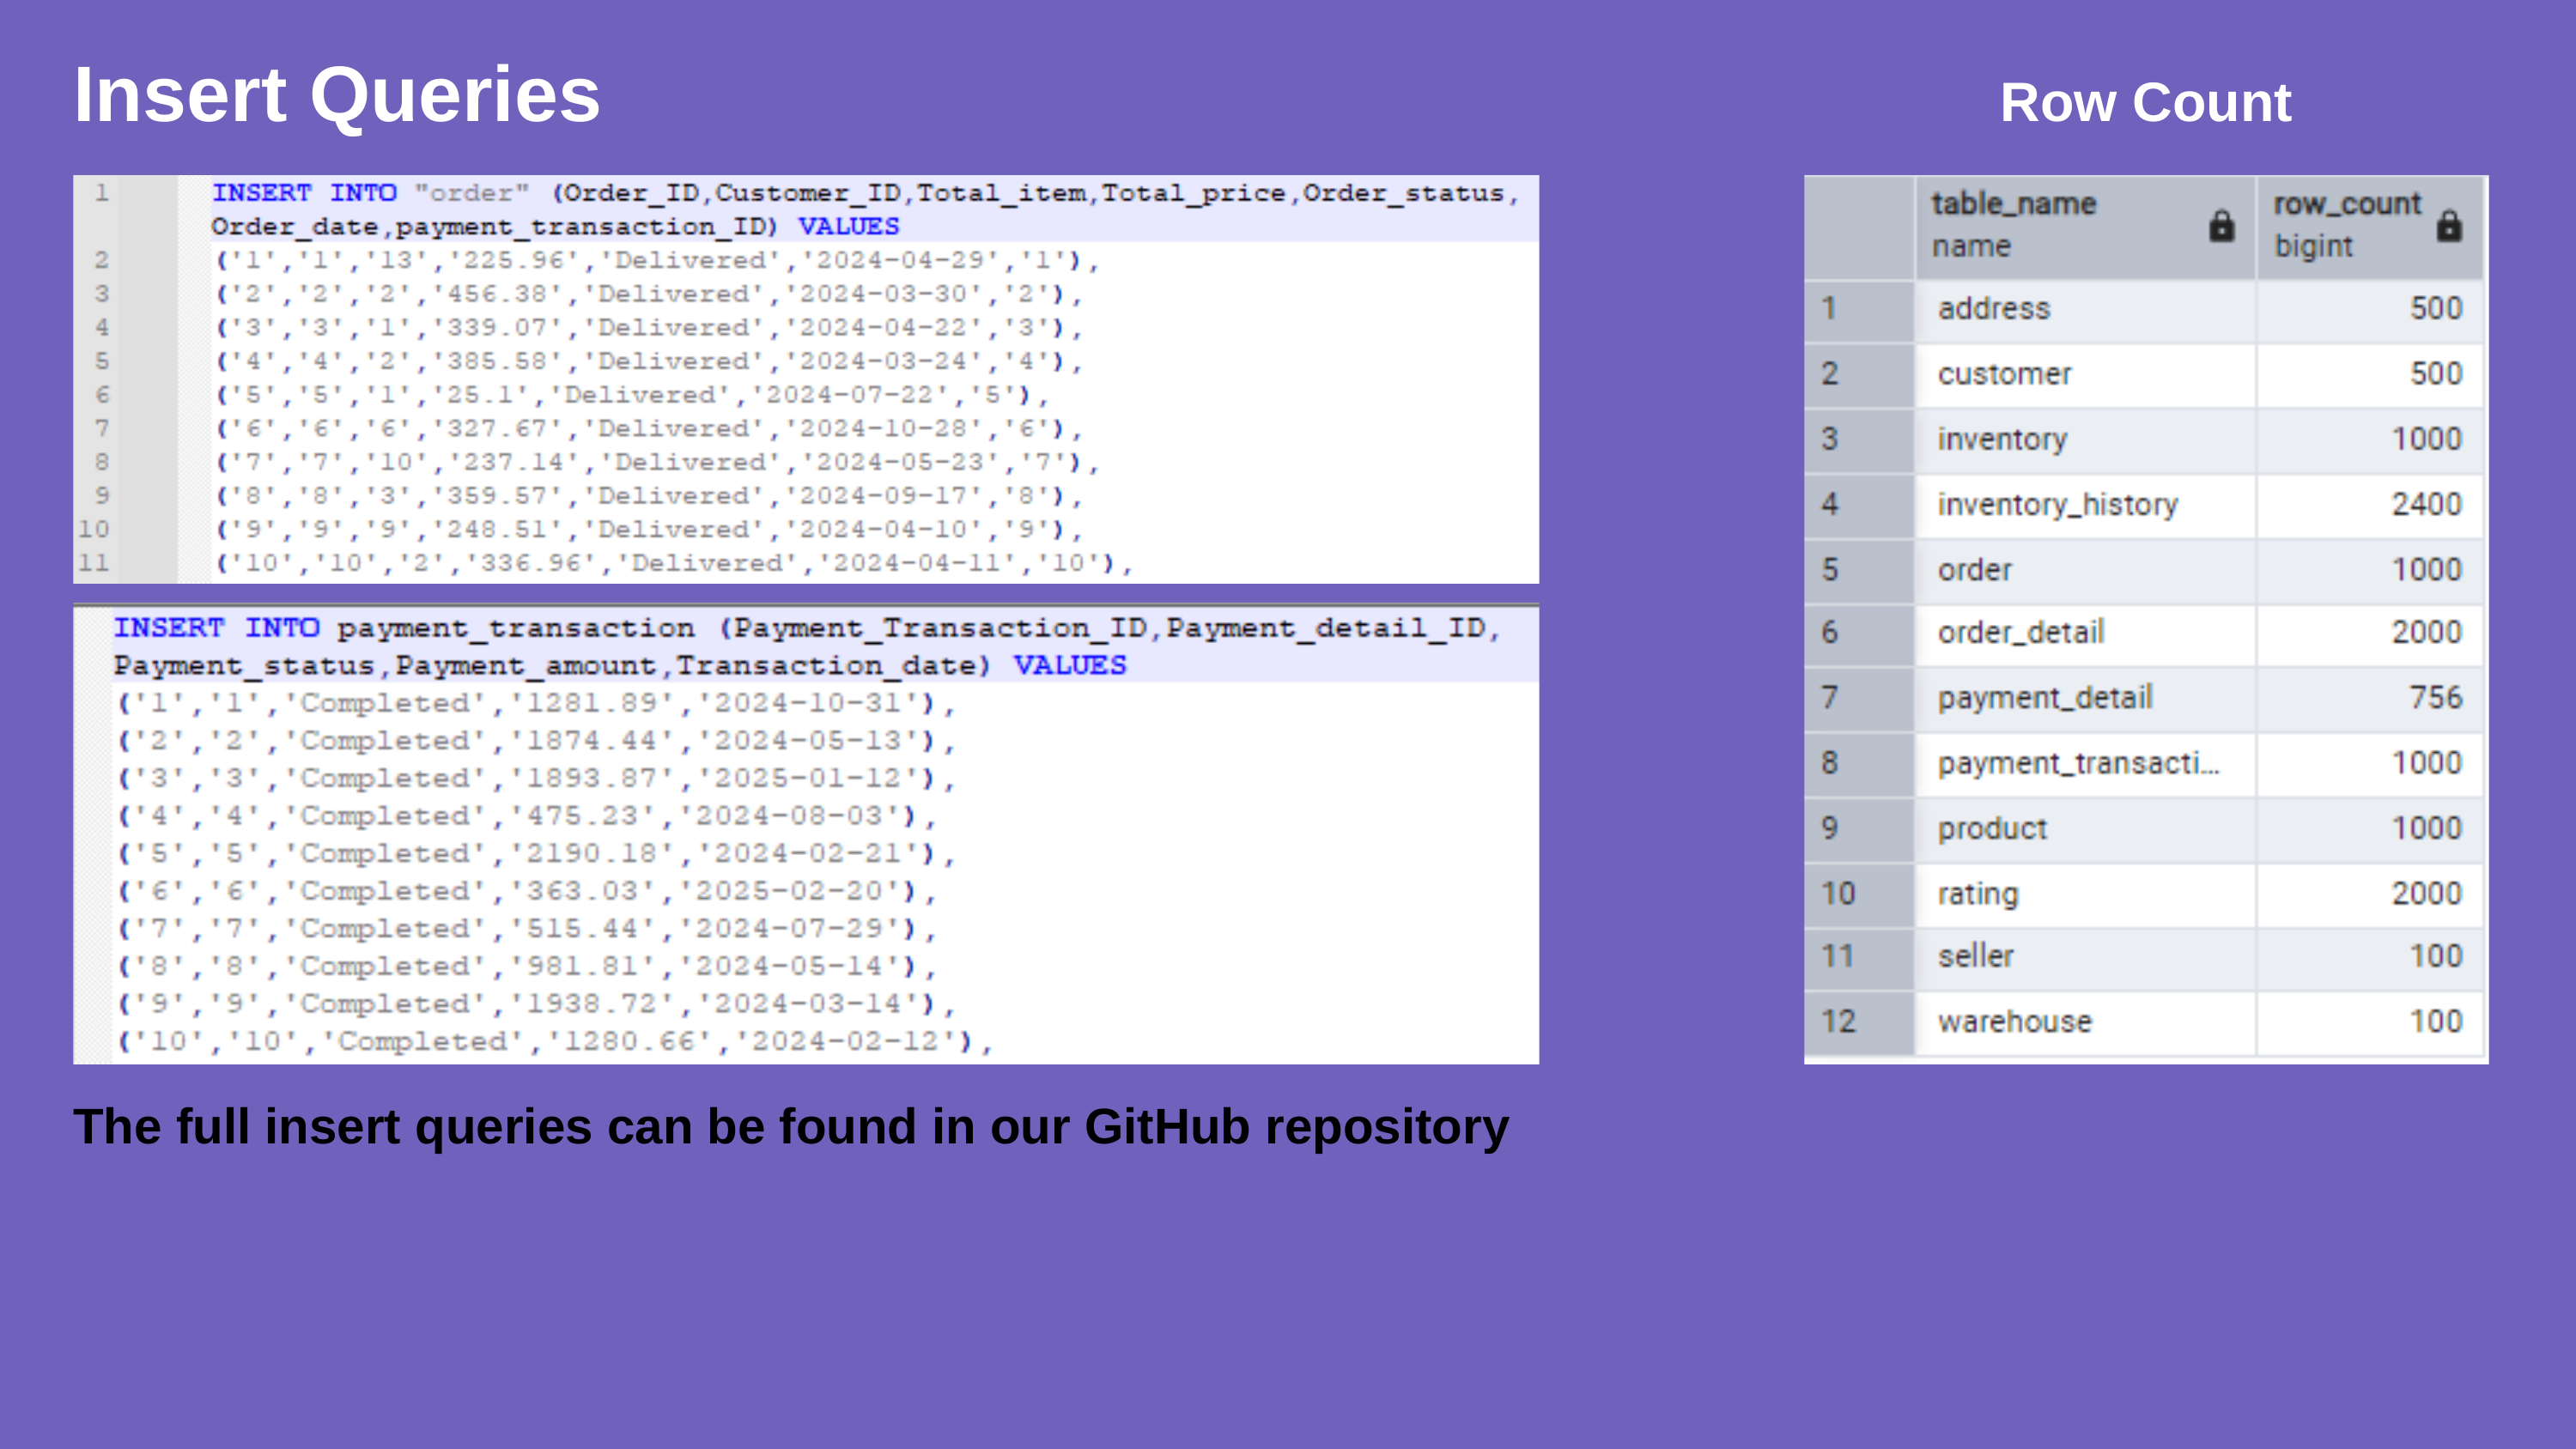

Insert Queries
Row Count

The full insert queries can be found in our GitHub repository